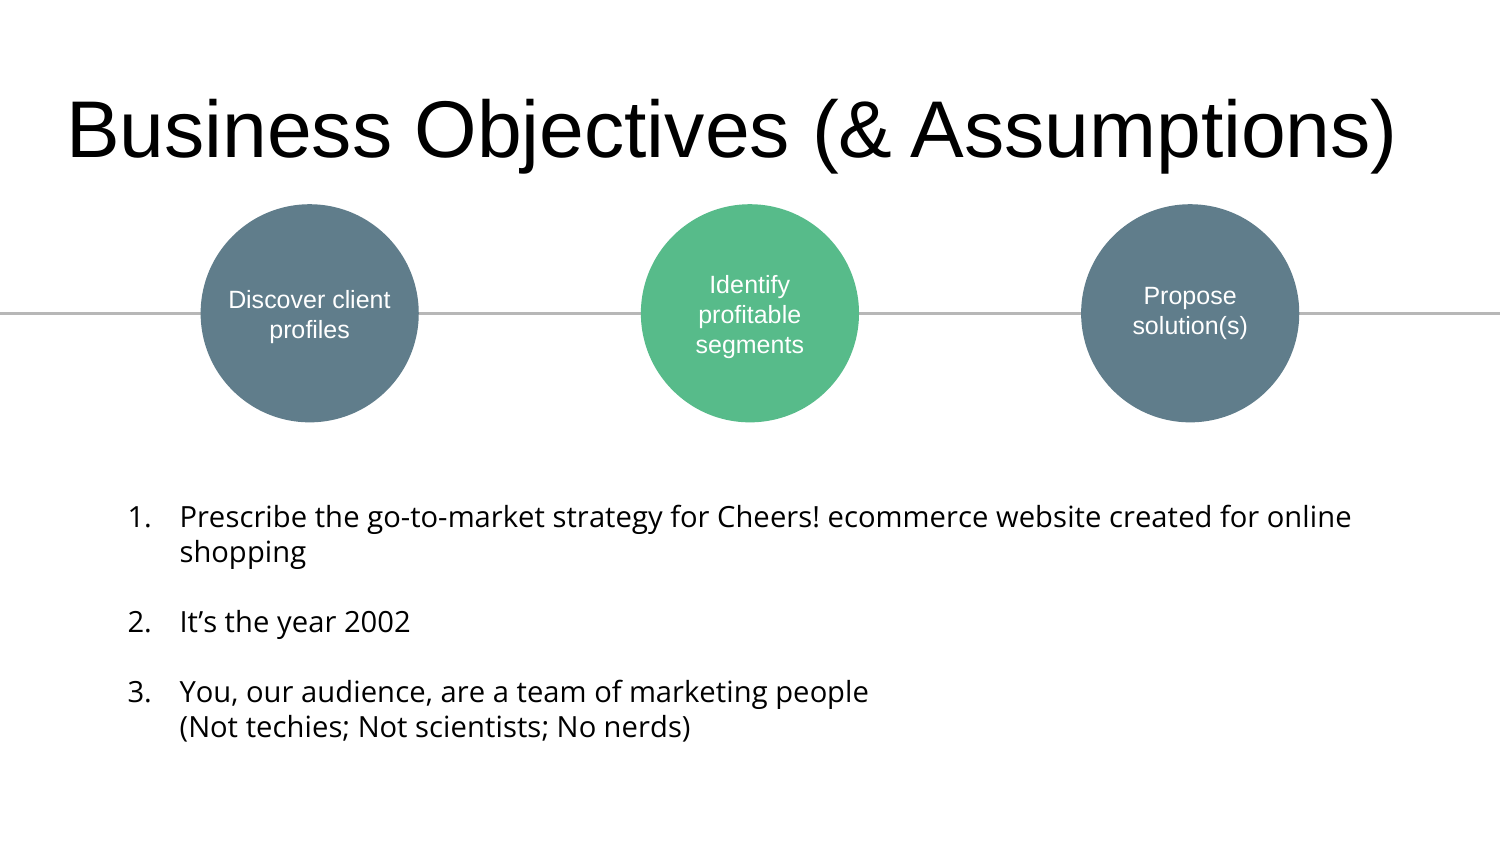

# Business Objectives (& Assumptions)

Propose solution(s)
Identify profitable segments
Discover client profiles
HTML, CSS,JS
Prescribe the go-to-market strategy for Cheers! ecommerce website created for online shopping
It’s the year 2002
You, our audience, are a team of marketing people
(Not techies; Not scientists; No nerds)